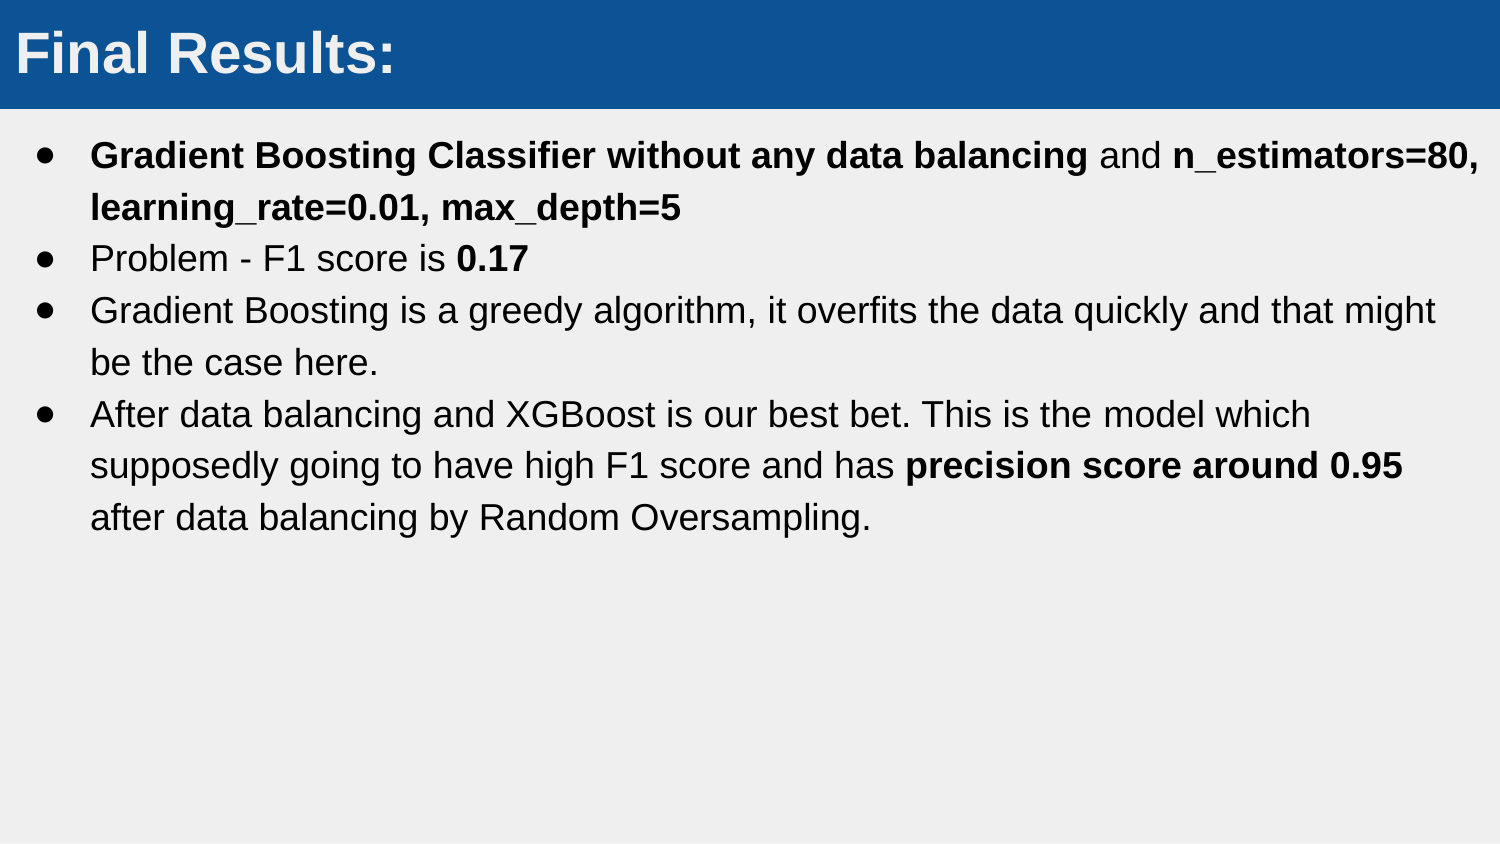

# Final Results:

Gradient Boosting Classifier without any data balancing and n_estimators=80, learning_rate=0.01, max_depth=5
Problem - F1 score is 0.17
Gradient Boosting is a greedy algorithm, it overfits the data quickly and that might be the case here.
After data balancing and XGBoost is our best bet. This is the model which supposedly going to have high F1 score and has precision score around 0.95 after data balancing by Random Oversampling.